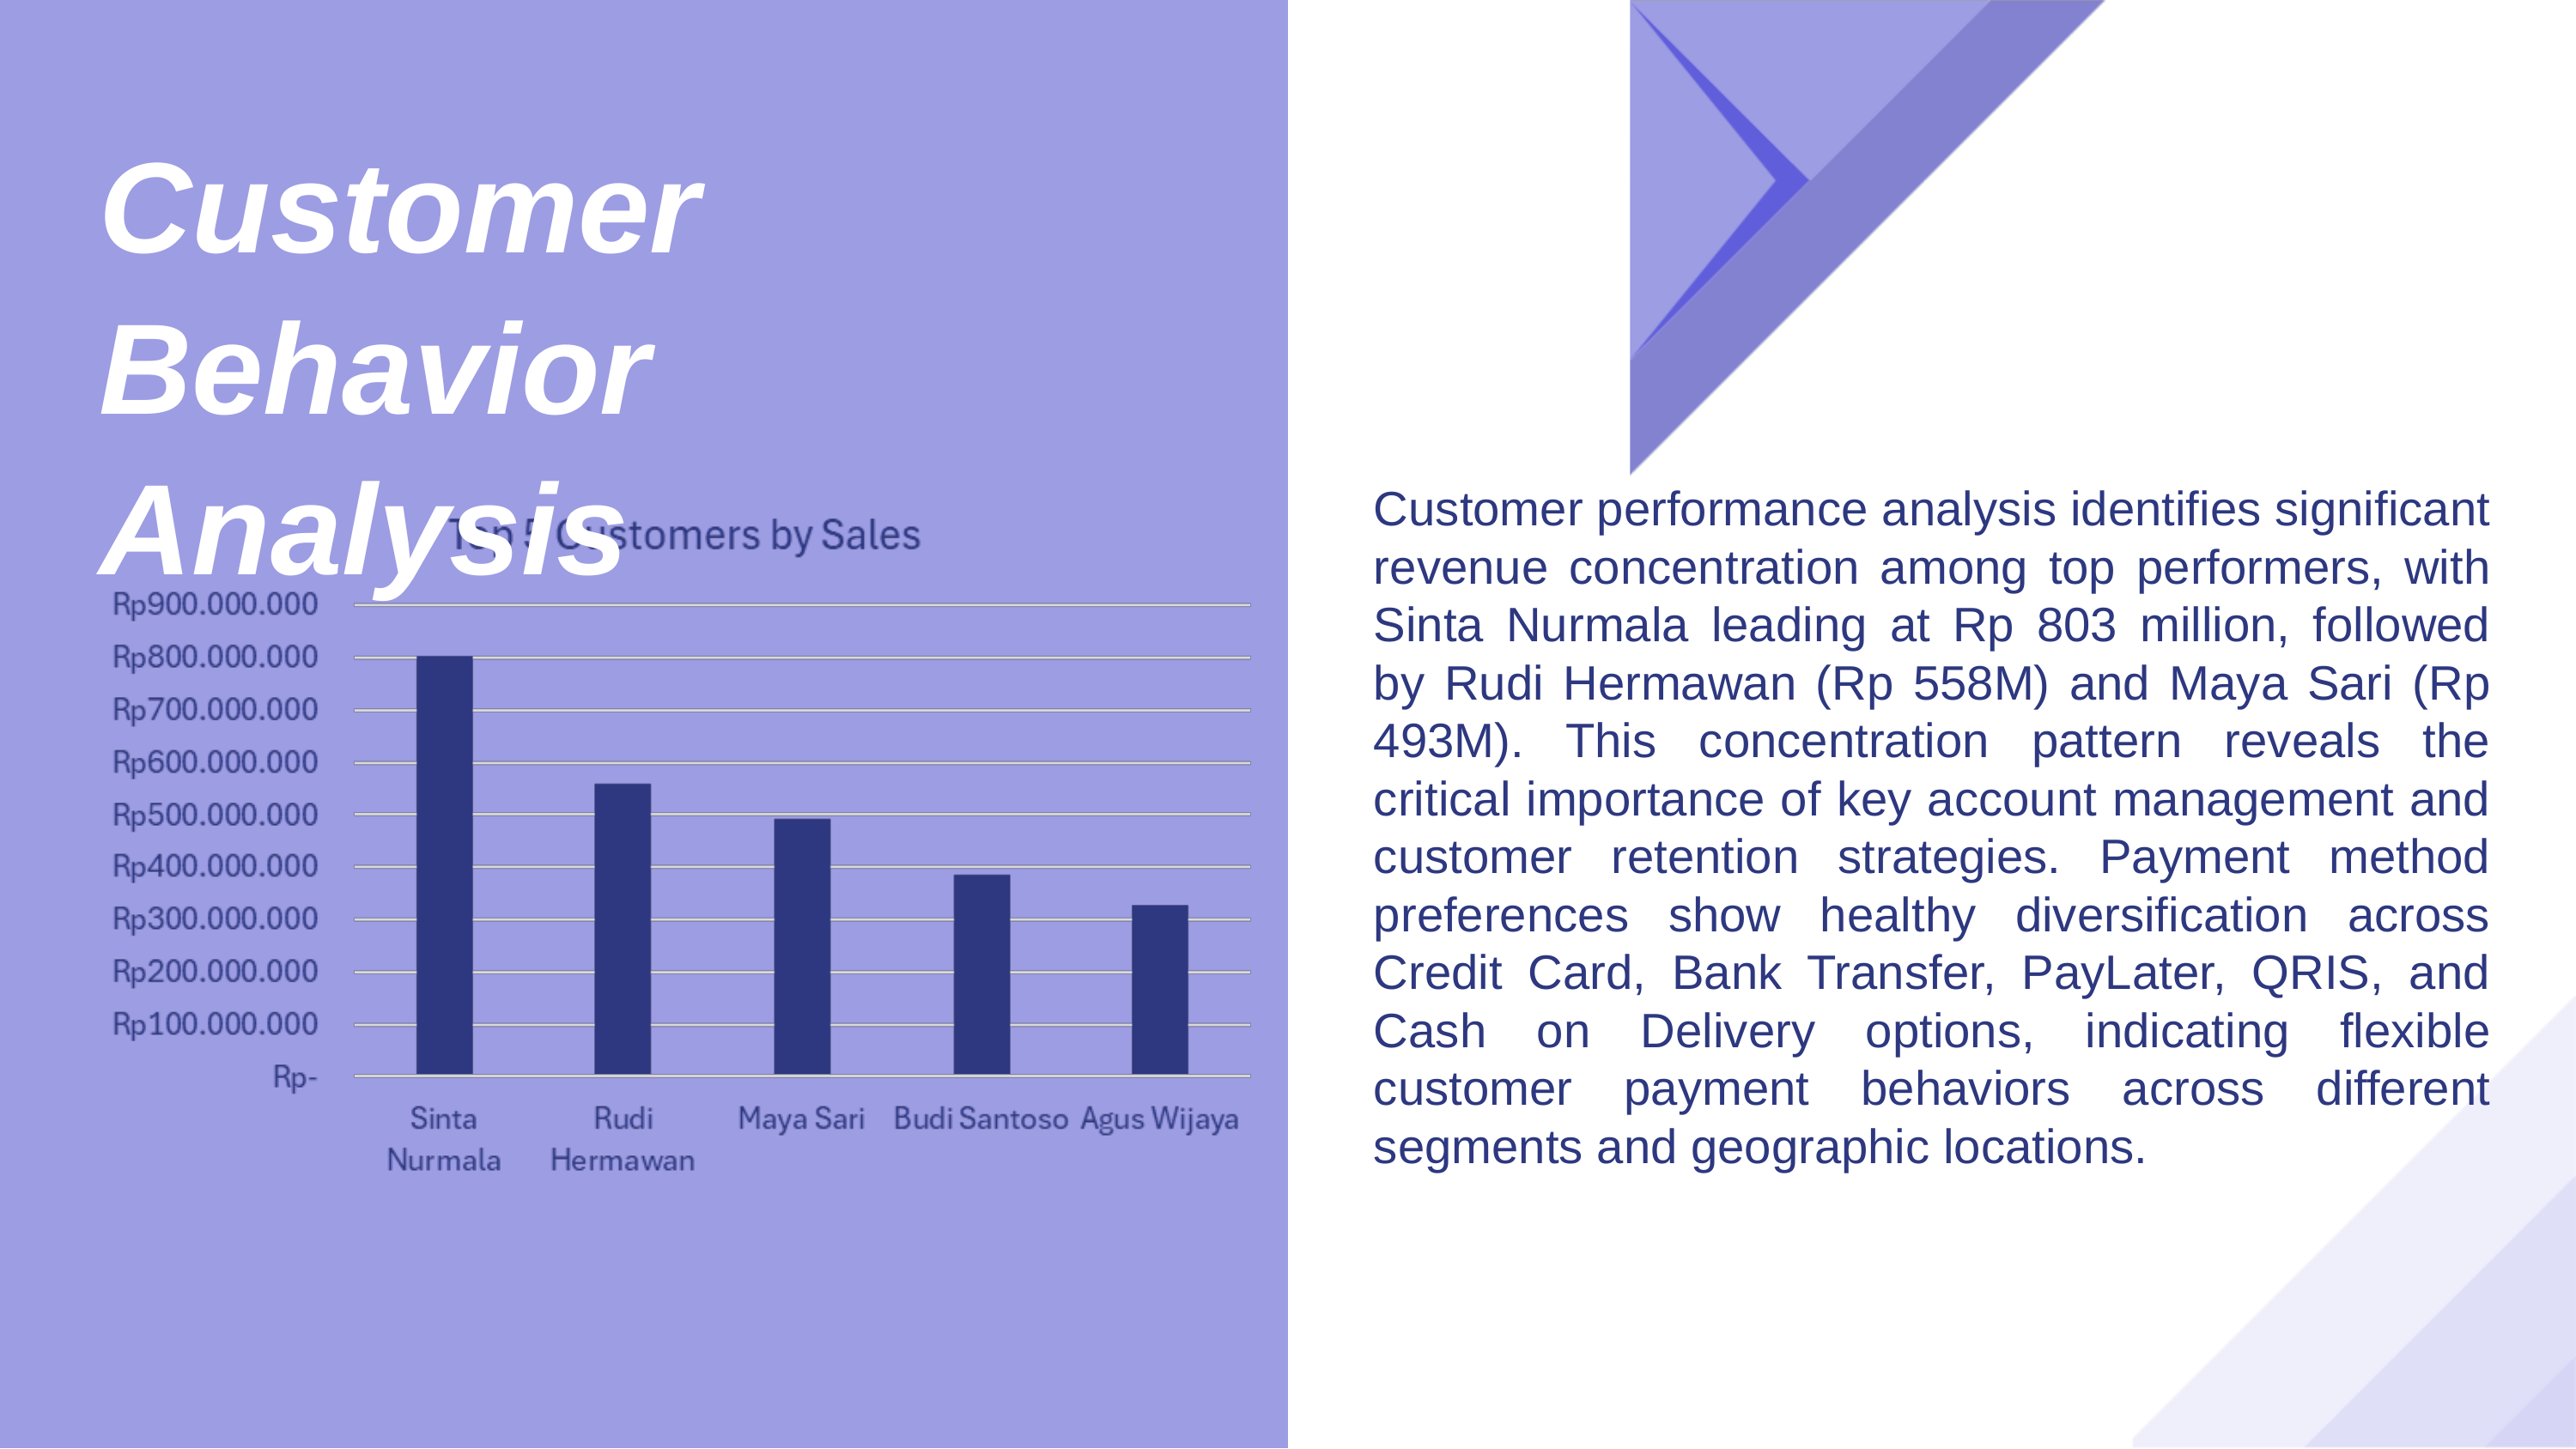

Customer Behavior Analysis
Customer performance analysis identifies significant revenue concentration among top performers, with Sinta Nurmala leading at Rp 803 million, followed by Rudi Hermawan (Rp 558M) and Maya Sari (Rp 493M). This concentration pattern reveals the critical importance of key account management and customer retention strategies. Payment method preferences show healthy diversification across Credit Card, Bank Transfer, PayLater, QRIS, and Cash on Delivery options, indicating flexible customer payment behaviors across different segments and geographic locations.